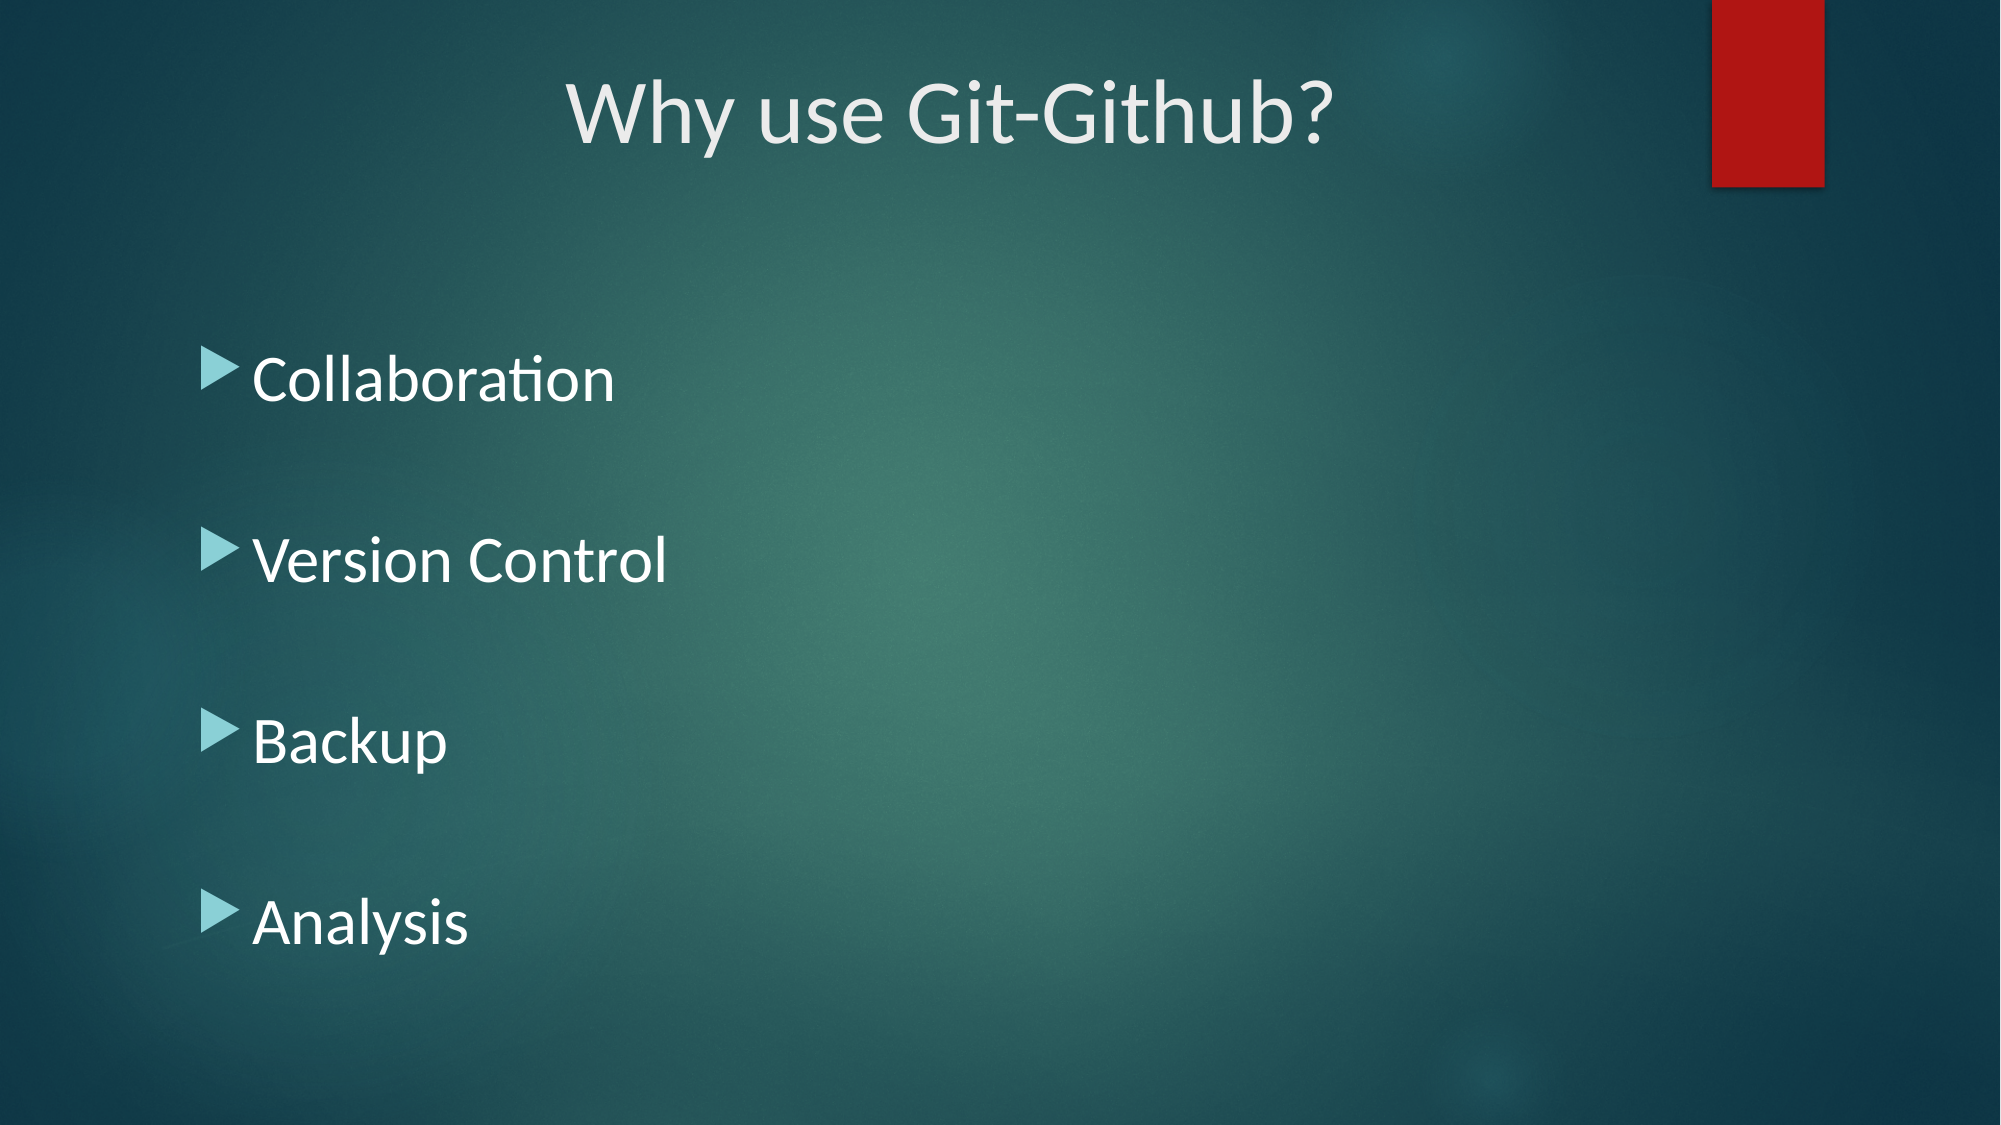

# Why use Git-Github?
Collaboration
Version Control
Backup
Analysis